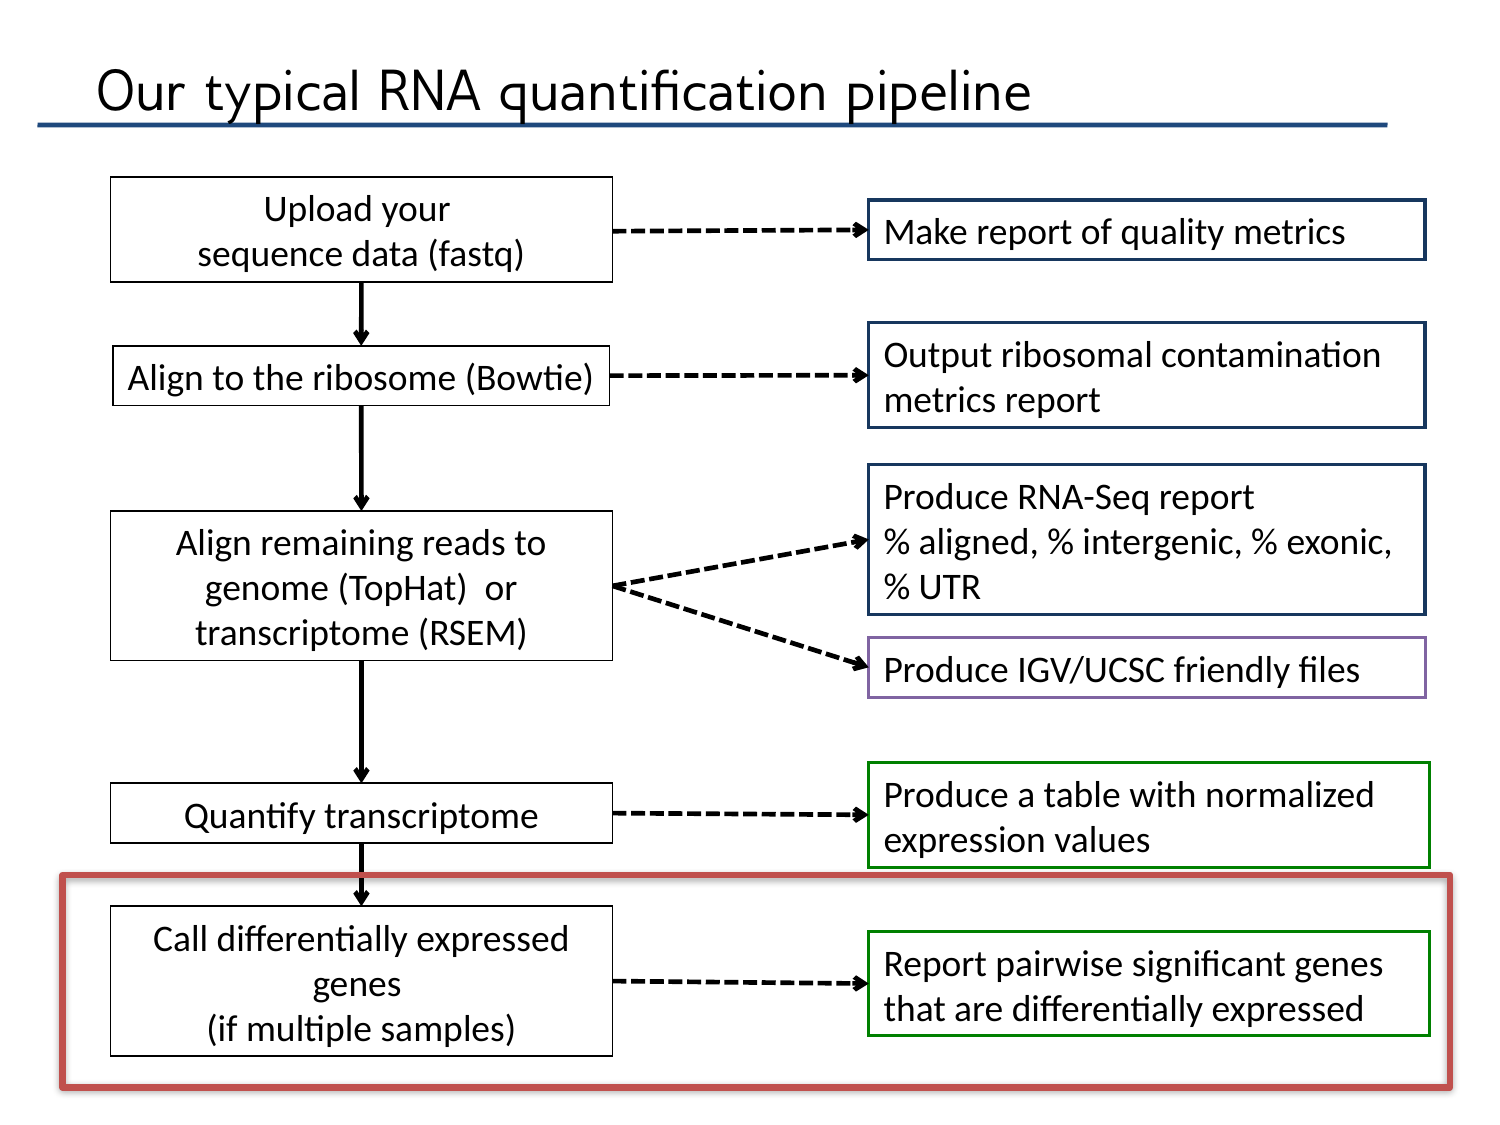

# Our typical RNA quantification pipeline
Upload your
sequence data (fastq)
Make report of quality metrics
Output ribosomal contamination metrics report
Align to the ribosome (Bowtie)
Produce RNA-Seq report
% aligned, % intergenic, % exonic, % UTR
Align remaining reads to genome (TopHat)  or transcriptome (RSEM)
Produce IGV/UCSC friendly files
Produce a table with normalized expression values
Quantify transcriptome

Call differentially expressed genes
(if multiple samples)
Report pairwise significant genes that are differentially expressed